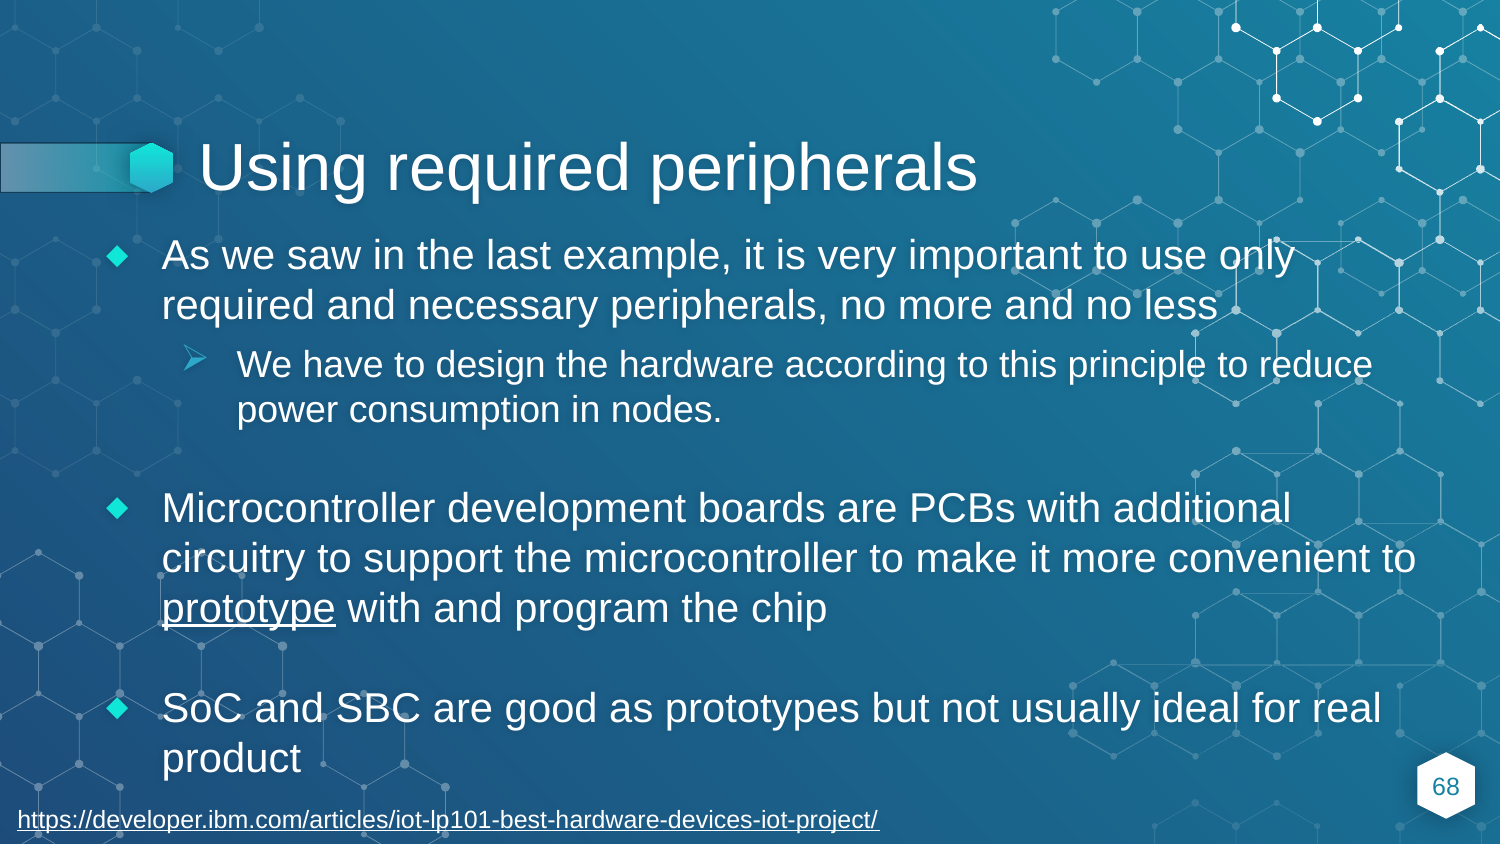

# Using required peripherals
As we saw in the last example, it is very important to use only required and necessary peripherals, no more and no less
We have to design the hardware according to this principle to reduce power consumption in nodes.

Microcontroller development boards are PCBs with additional circuitry to support the microcontroller to make it more convenient to prototype with and program the chip

SoC and SBC are good as prototypes but not usually ideal for real product
68
https://developer.ibm.com/articles/iot-lp101-best-hardware-devices-iot-project/